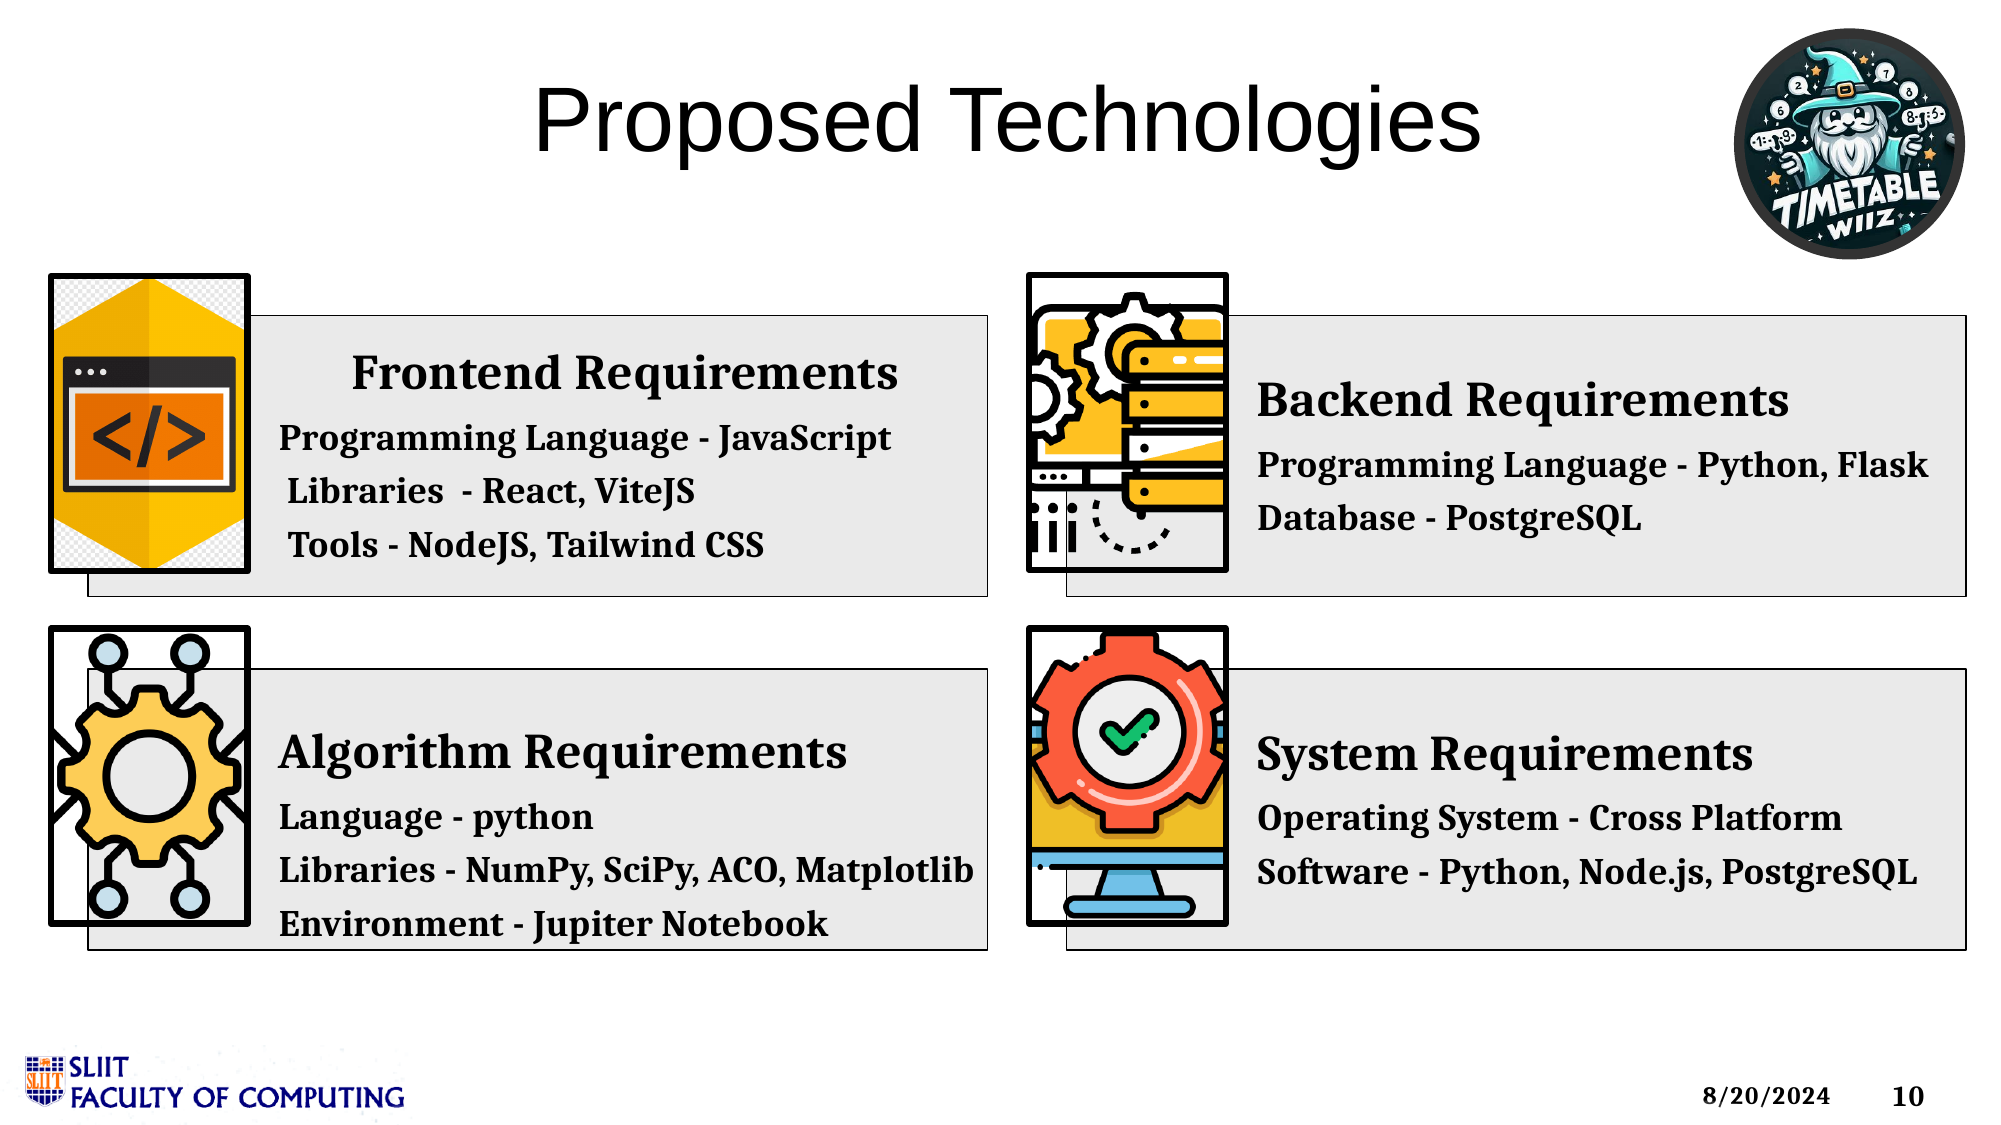

# Proposed Technologies
Frontend Requirements
Programming Language - JavaScript
 Libraries  - React, ViteJS
 Tools - NodeJS, Tailwind CSS
Backend Requirements
Programming Language - Python, Flask
Database - PostgreSQL

Algorithm Requirements
Language - python
Libraries - NumPy, SciPy, ACO, Matplotlib
Environment - Jupiter Notebook

System Requirements
Operating System - Cross Platform
Software - Python, Node.js, PostgreSQL